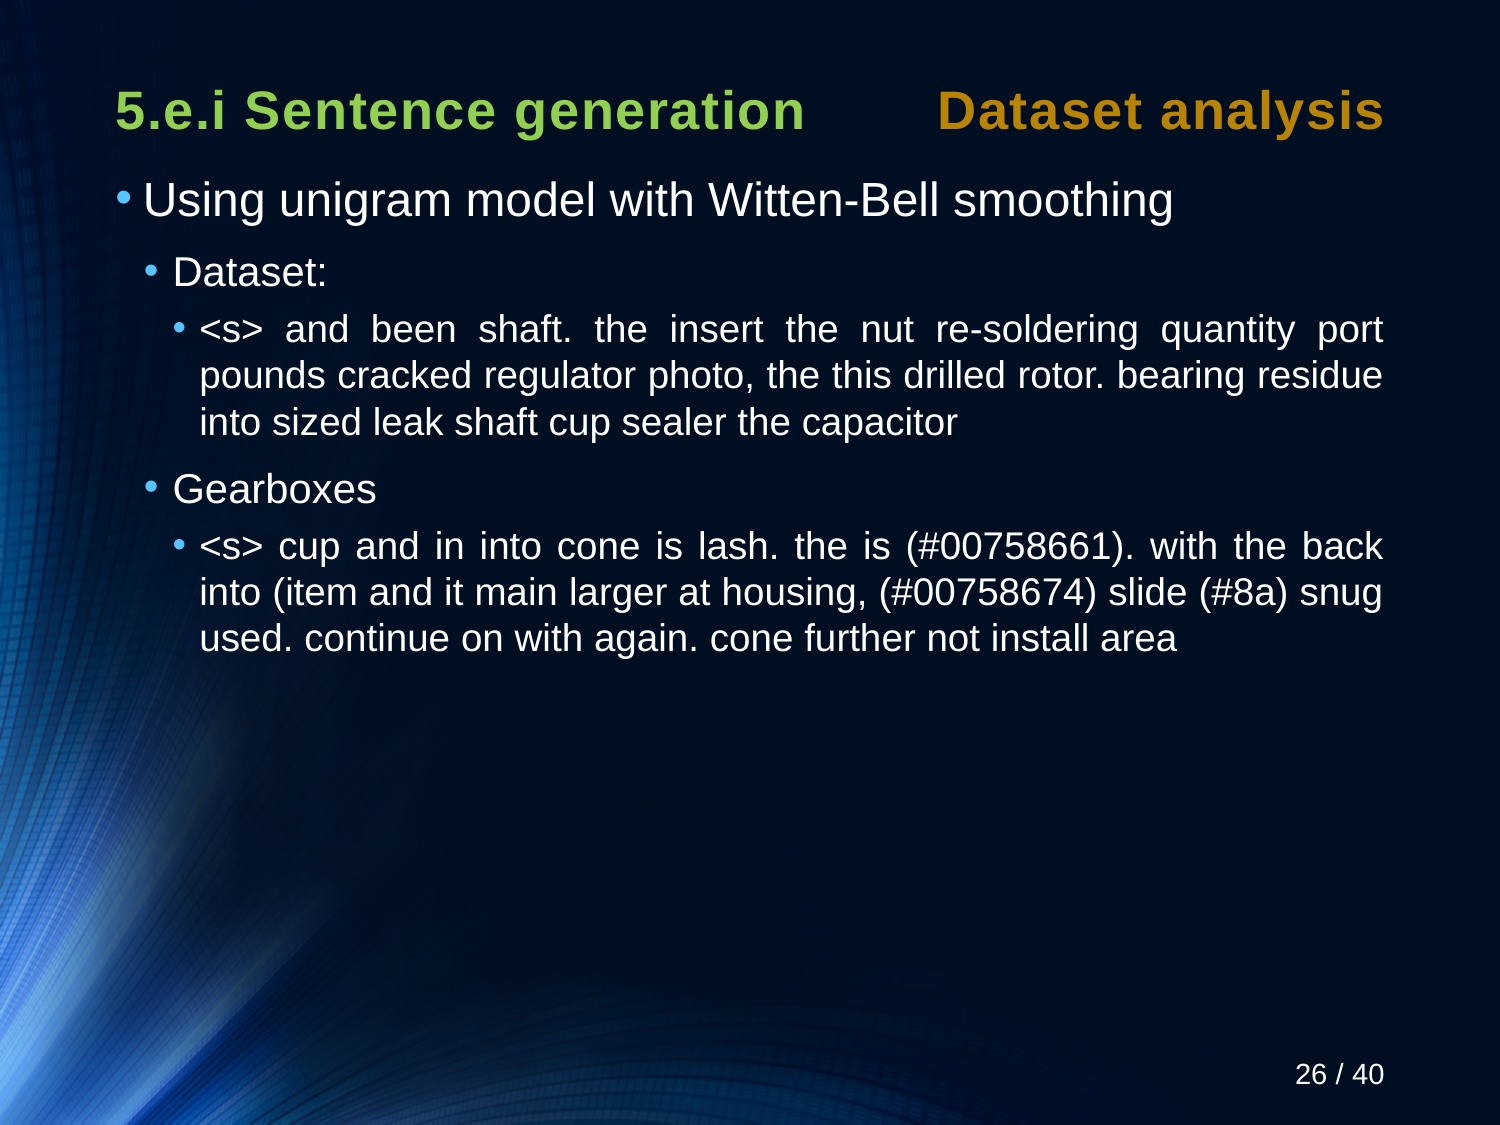

# 5.e.i Sentence generation
Dataset analysis
Using unigram model with Witten-Bell smoothing
Dataset:
<s> and been shaft. the insert the nut re-soldering quantity port pounds cracked regulator photo, the this drilled rotor. bearing residue into sized leak shaft cup sealer the capacitor
Gearboxes
<s> cup and in into cone is lash. the is (#00758661). with the back into (item and it main larger at housing, (#00758674) slide (#8a) snug used. continue on with again. cone further not install area

26 / 40